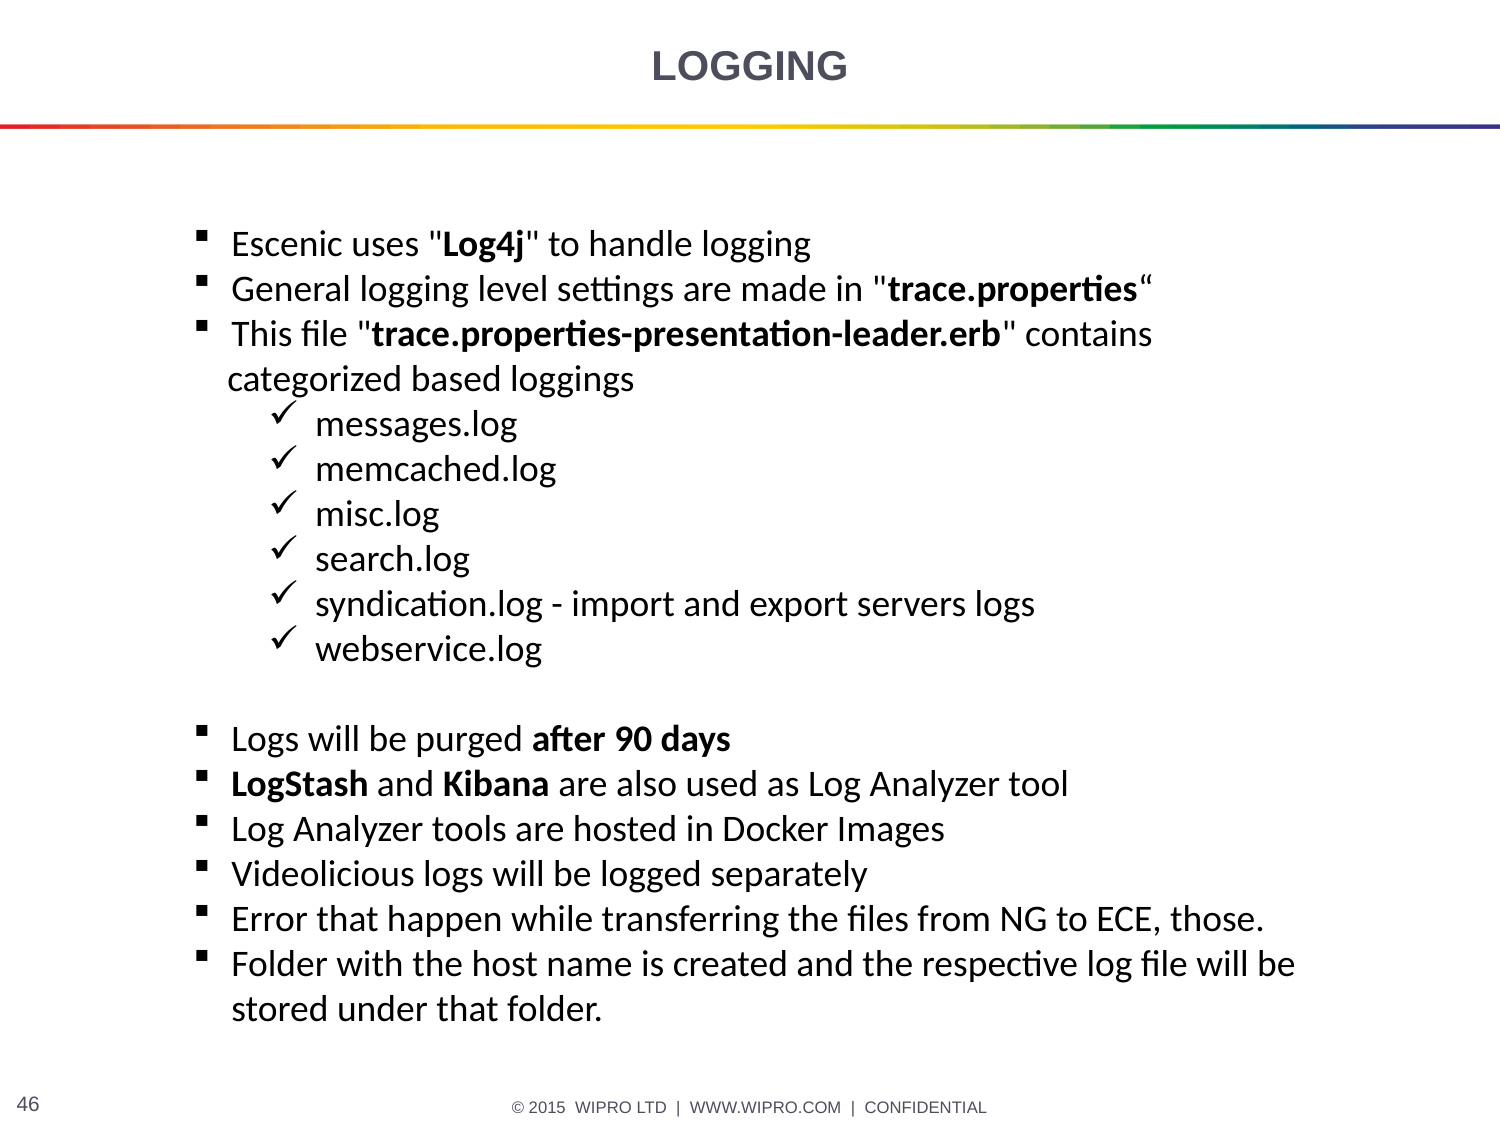

# LOGGING
Escenic uses "Log4j" to handle logging
General logging level settings are made in "trace.properties“
This file "trace.properties-presentation-leader.erb" contains
    categorized based loggings
messages.log
memcached.log
misc.log
search.log
syndication.log - import and export servers logs
webservice.log

Logs will be purged after 90 days
LogStash and Kibana are also used as Log Analyzer tool
Log Analyzer tools are hosted in Docker Images
Videolicious logs will be logged separately
Error that happen while transferring the files from NG to ECE, those.
Folder with the host name is created and the respective log file will be stored under that folder.